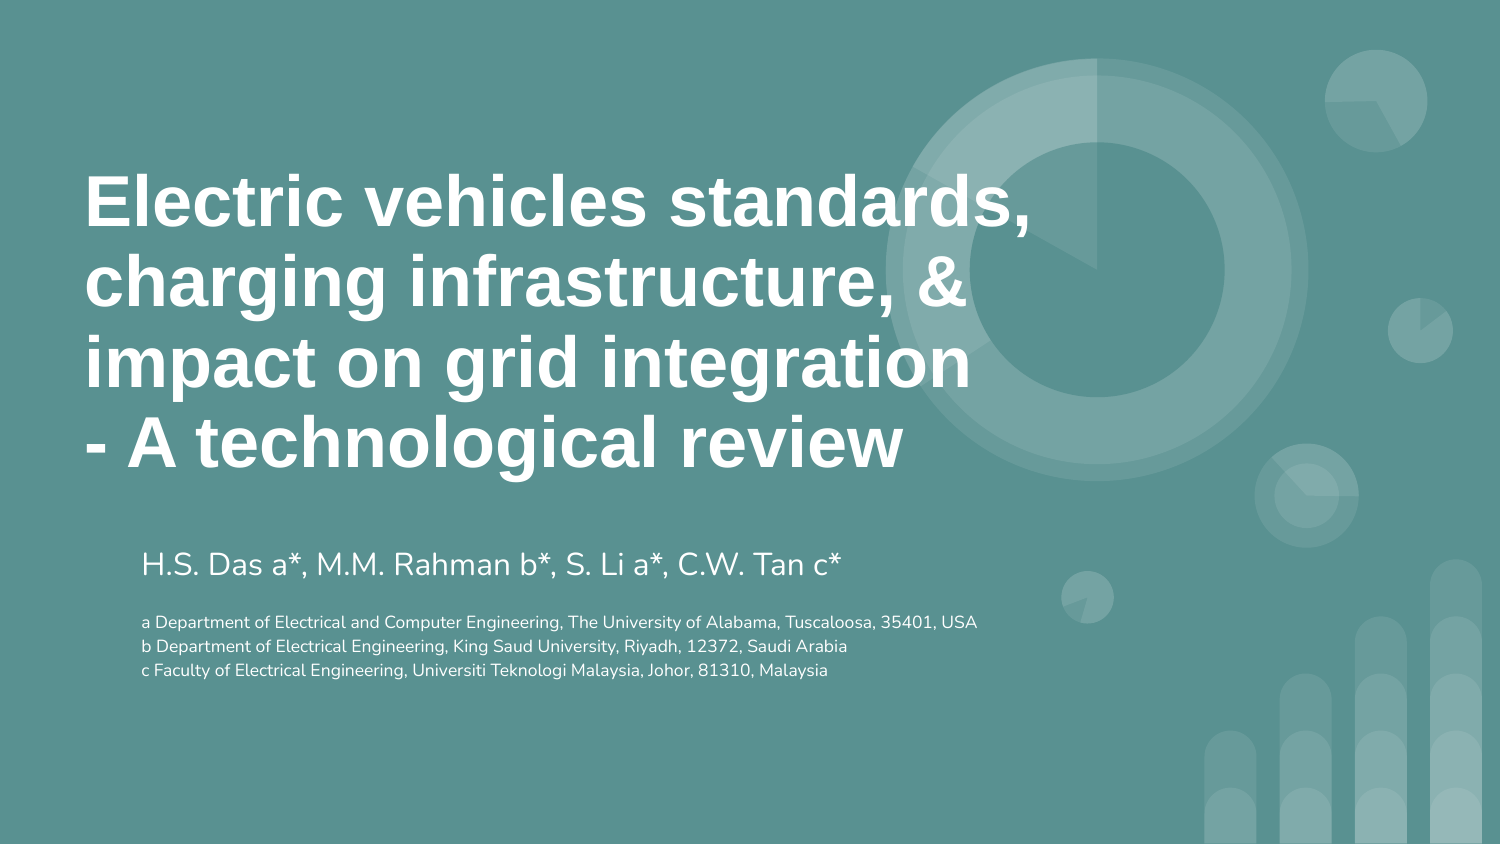

# Electric vehicles standards, charging infrastructure, & impact on grid integration
- A technological review
H.S. Das a*, M.M. Rahman b*, S. Li a*, C.W. Tan c*

a Department of Electrical and Computer Engineering, The University of Alabama, Tuscaloosa, 35401, USA
b Department of Electrical Engineering, King Saud University, Riyadh, 12372, Saudi Arabia
c Faculty of Electrical Engineering, Universiti Teknologi Malaysia, Johor, 81310, Malaysia